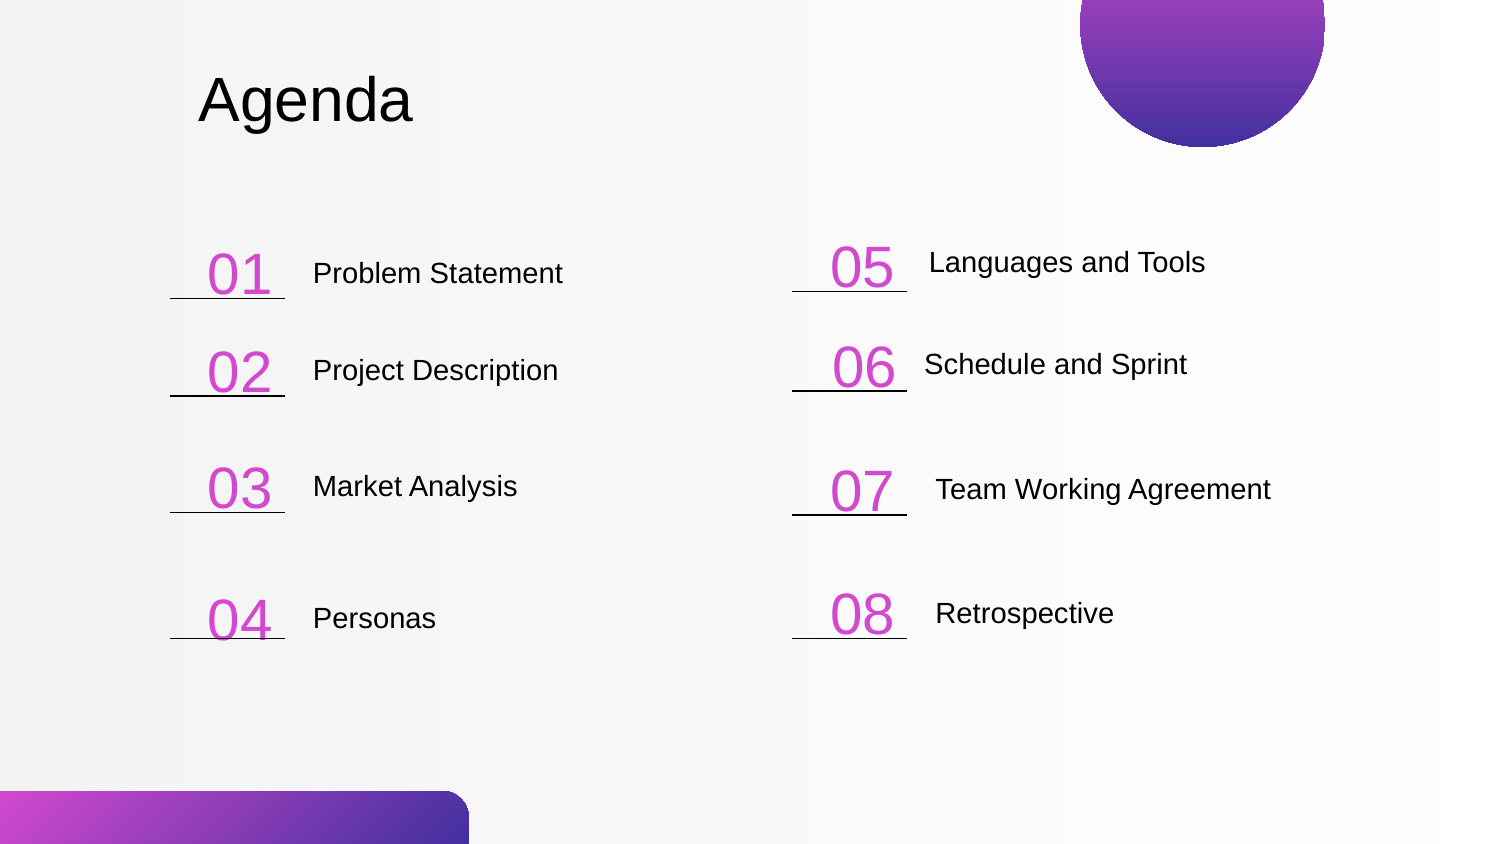

Agenda
Languages and Tools
05
01
# Problem Statement
Schedule and Sprint
06
02
Project Description
03
Market Analysis
07
Team Working Agreement
08
Retrospective
04
Personas